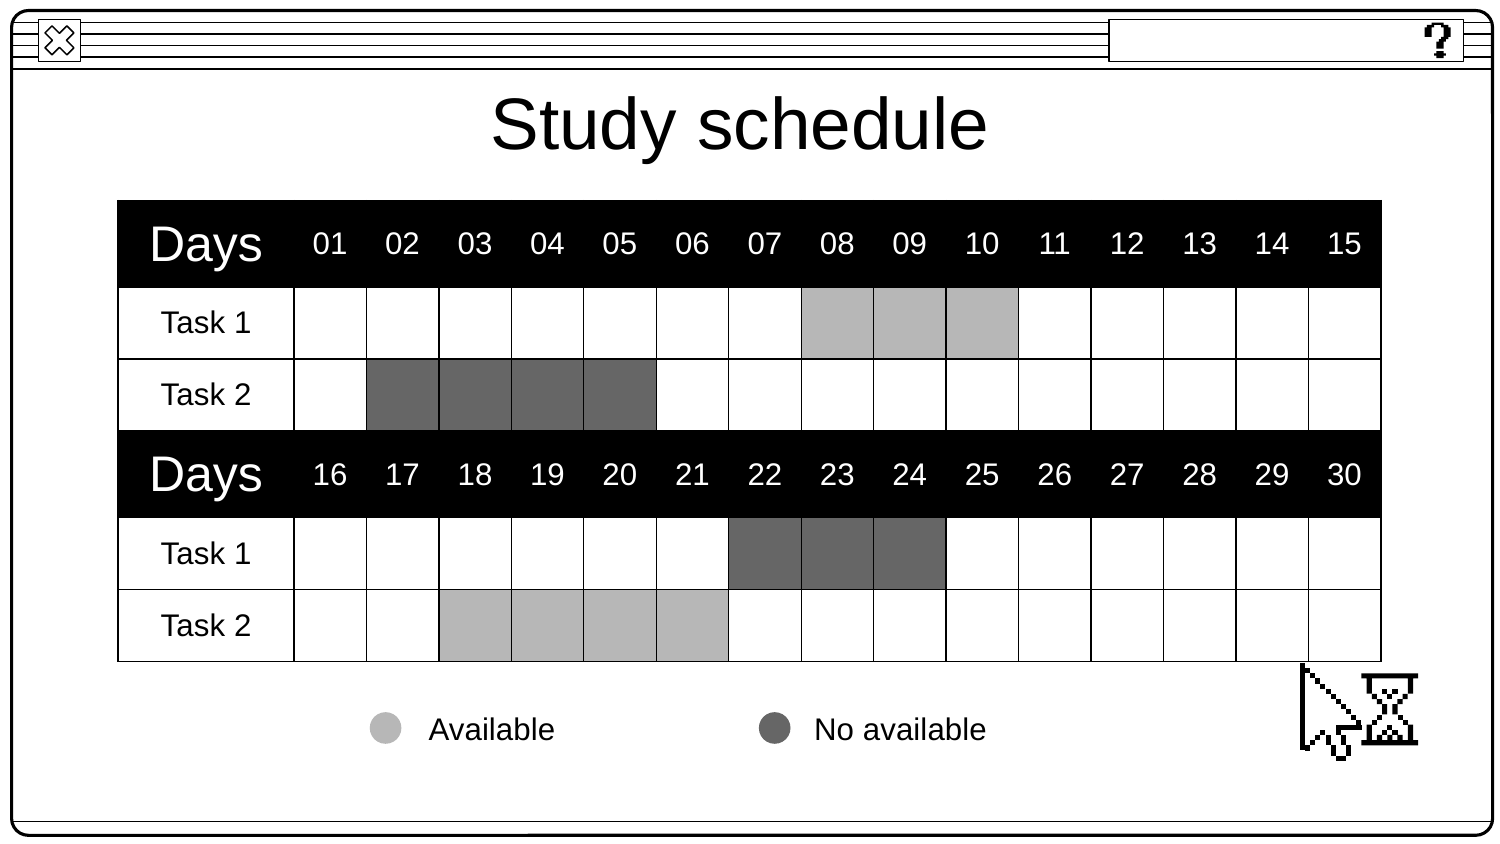

# Study schedule
| Days | 01 | 02 | 03 | 04 | 05 | 06 | 07 | 08 | 09 | 10 | 11 | 12 | 13 | 14 | 15 |
| --- | --- | --- | --- | --- | --- | --- | --- | --- | --- | --- | --- | --- | --- | --- | --- |
| Task 1 |  |  |  |  |  |  |  |  |  |  |  |  |  |  |  |
| Task 2 |  |  |  |  |  |  |  |  |  |  |  |  |  |  |  |
| Days | 16 | 17 | 18 | 19 | 20 | 21 | 22 | 23 | 24 | 25 | 26 | 27 | 28 | 29 | 30 |
| Task 1 |  |  |  |  |  |  |  |  |  |  |  |  |  |  |  |
| Task 2 |  |  |  |  |  |  |  |  |  |  |  |  |  |  |  |

Available
No available